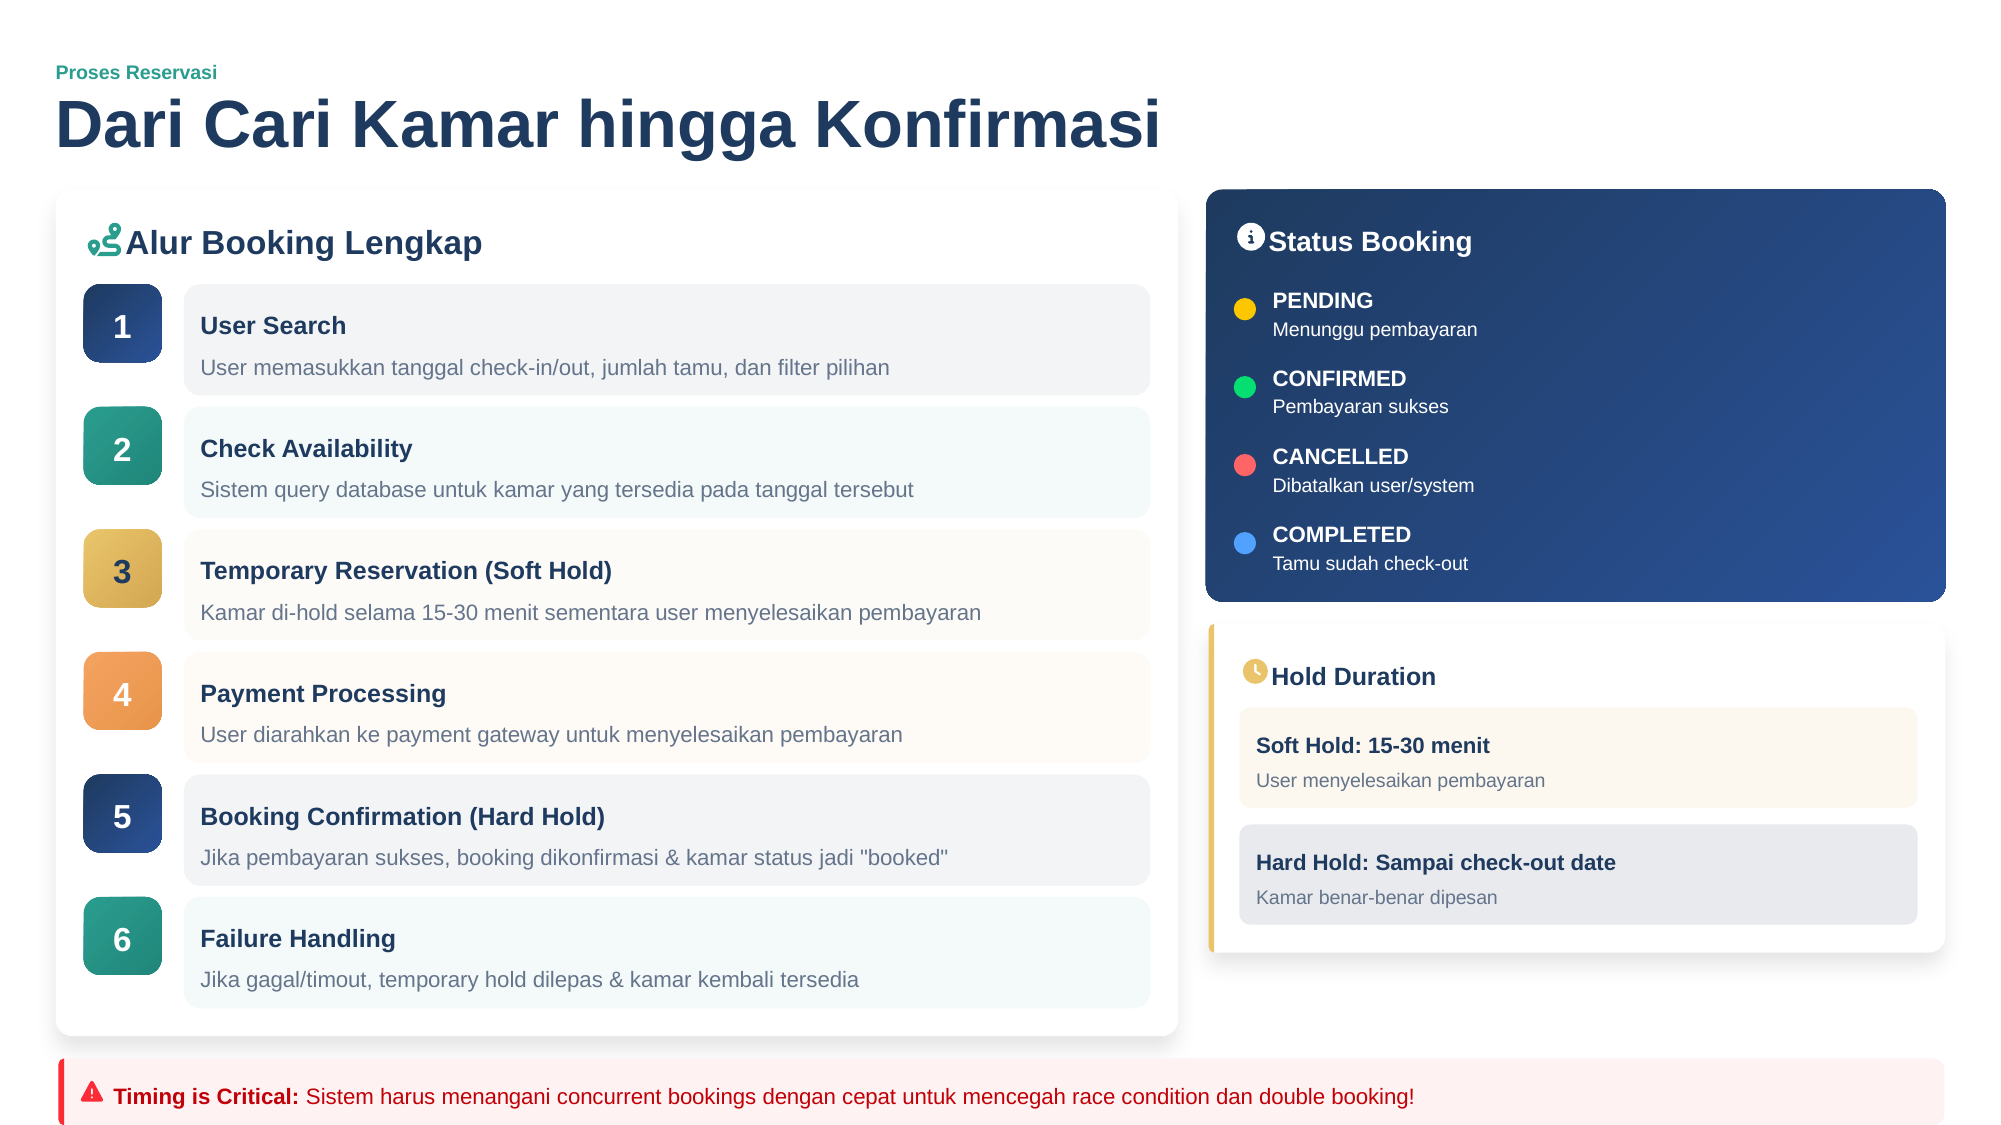

Proses Reservasi
Dari Cari Kamar hingga Konfirmasi

Alur Booking Lengkap
Status Booking

PENDING
1

User Search
Menunggu pembayaran
User memasukkan tanggal check-in/out, jumlah tamu, dan filter pilihan
CONFIRMED

Pembayaran sukses
2

Check Availability
CANCELLED

Sistem query database untuk kamar yang tersedia pada tanggal tersebut
Dibatalkan user/system
COMPLETED
3

Temporary Reservation (Soft Hold)
Tamu sudah check-out
Kamar di-hold selama 15-30 menit sementara user menyelesaikan pembayaran

4

Hold Duration

Payment Processing

User diarahkan ke payment gateway untuk menyelesaikan pembayaran
Soft Hold: 15-30 menit
User menyelesaikan pembayaran
5

Booking Confirmation (Hard Hold)

Jika pembayaran sukses, booking dikonfirmasi & kamar status jadi "booked"
Hard Hold: Sampai check-out date
Kamar benar-benar dipesan
6

Failure Handling
Jika gagal/timout, temporary hold dilepas & kamar kembali tersedia

Timing is Critical: Sistem harus menangani concurrent bookings dengan cepat untuk mencegah race condition dan double booking!